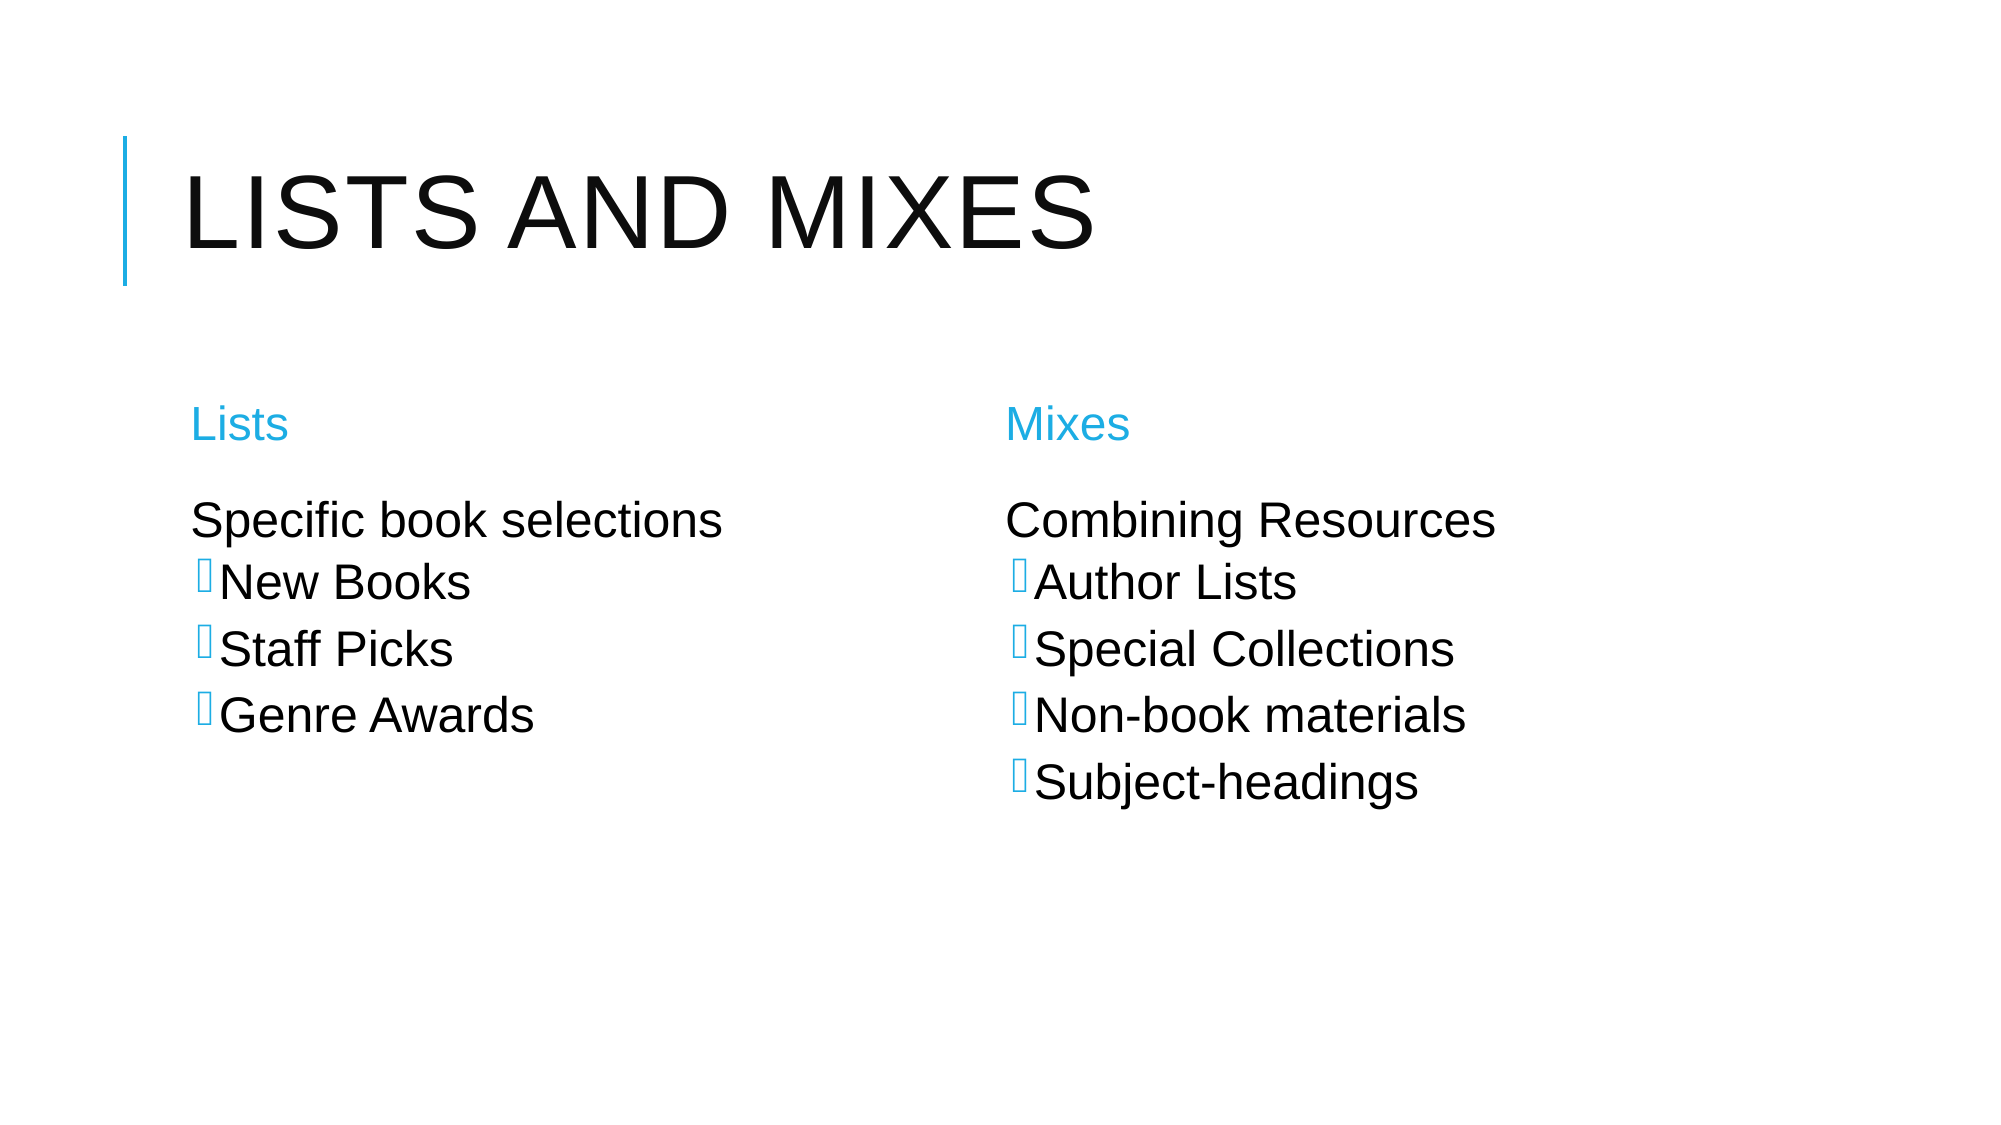

# Lists and Mixes
Lists
Mixes
Specific book selections
New Books
Staff Picks
Genre Awards

Combining Resources
Author Lists
Special Collections
Non-book materials
Subject-headings